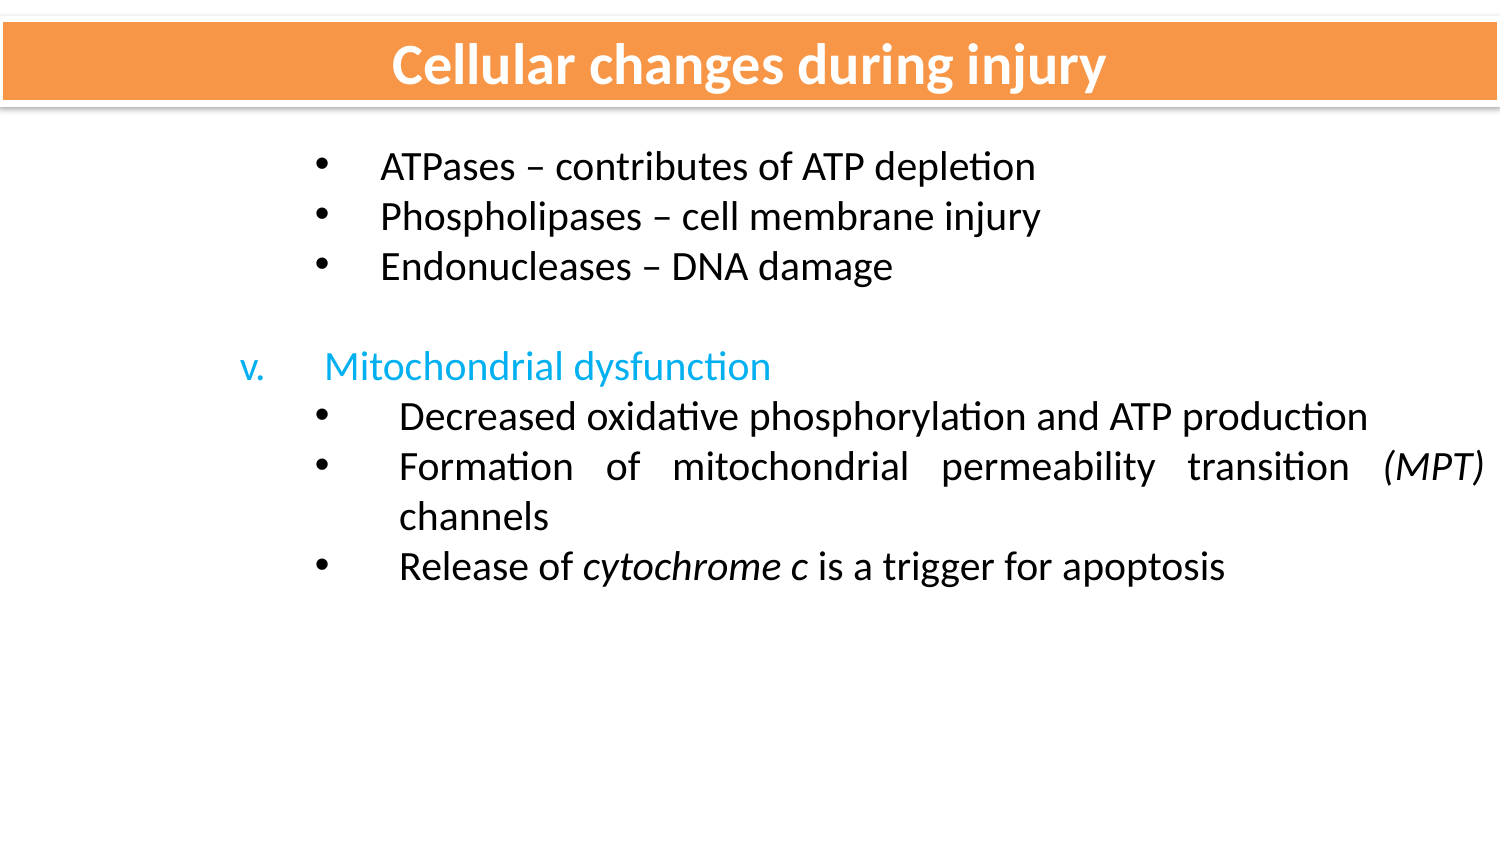

Cellular changes during injury
ATPases – contributes of ATP depletion
Phospholipases – cell membrane injury
Endonucleases – DNA damage

Mitochondrial dysfunction
Decreased oxidative phosphorylation and ATP production
Formation of mitochondrial permeability transition (MPT) channels
Release of cytochrome c is a trigger for apoptosis